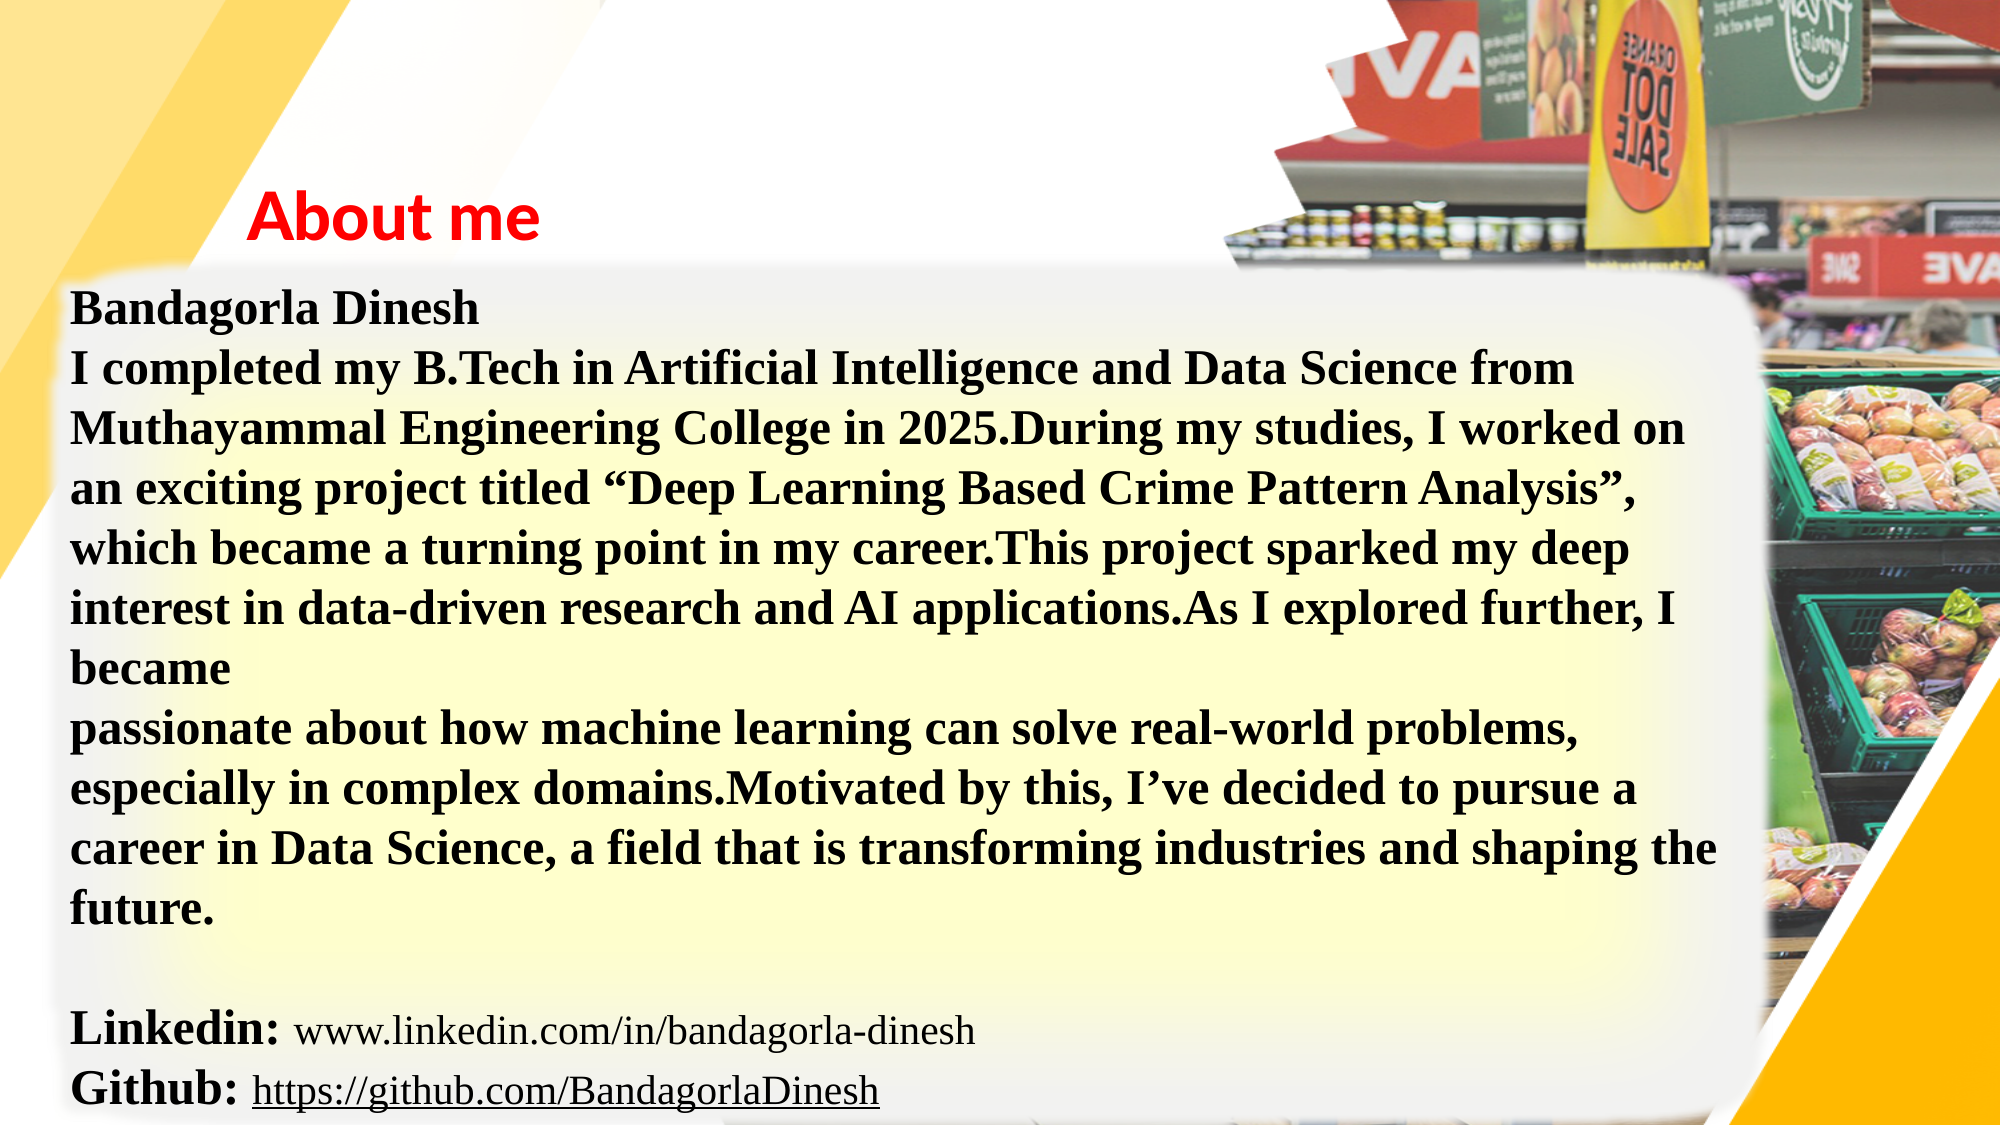

About me
Bandagorla Dinesh
I completed my B.Tech in Artificial Intelligence and Data Science from
Muthayammal Engineering College in 2025.During my studies, I worked on an exciting project titled “Deep Learning Based Crime Pattern Analysis”, which became a turning point in my career.This project sparked my deep interest in data-driven research and AI applications.As I explored further, I became
passionate about how machine learning can solve real-world problems, especially in complex domains.Motivated by this, I’ve decided to pursue a career in Data Science, a field that is transforming industries and shaping the future.

Linkedin: www.linkedin.com/in/bandagorla-dinesh
Github: https://github.com/BandagorlaDinesh